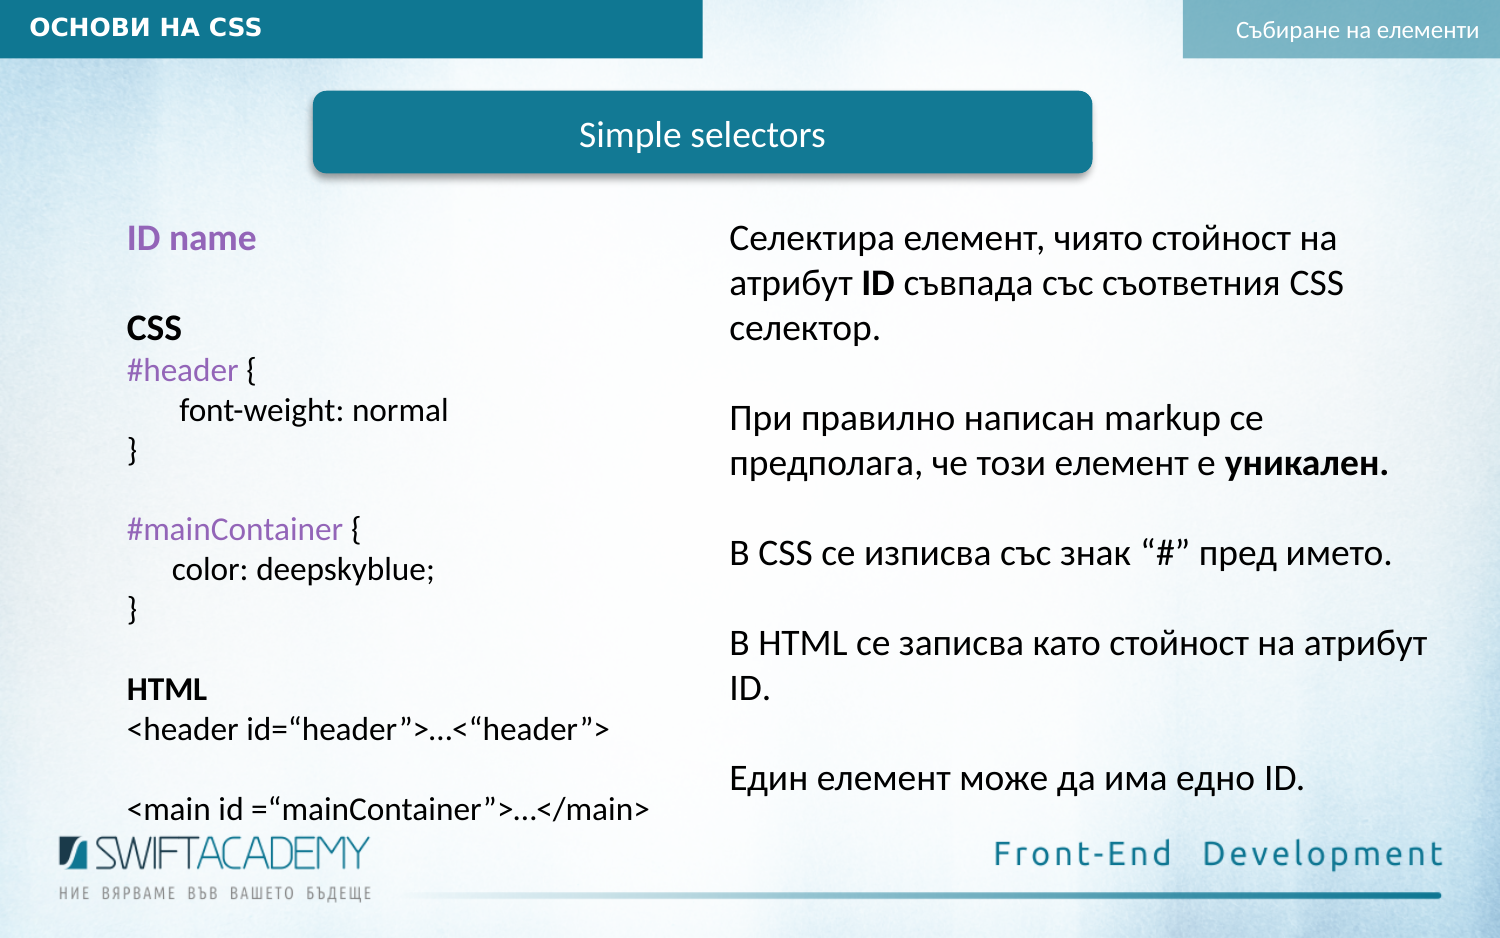

ОСНОВИ НА CSS
Събиране на елементи
Simple selectors
ID name

CSS
#header {
       font-weight: normal
}

#mainContainer {
      color: deepskyblue;
}

HTML
<header id=“header”>…<“header”>

<main id =“mainContainer”>…</main>

Селектира елемент, чиято стойност на атрибут ID съвпада със съответния CSS селектор.

При правилно написан markup се предполага, че този елемент е уникален.

В CSS се изписва със знак “#” пред името.

В HTML се записва като стойност на атрибут ID.

Един елемент може да има едно ID.